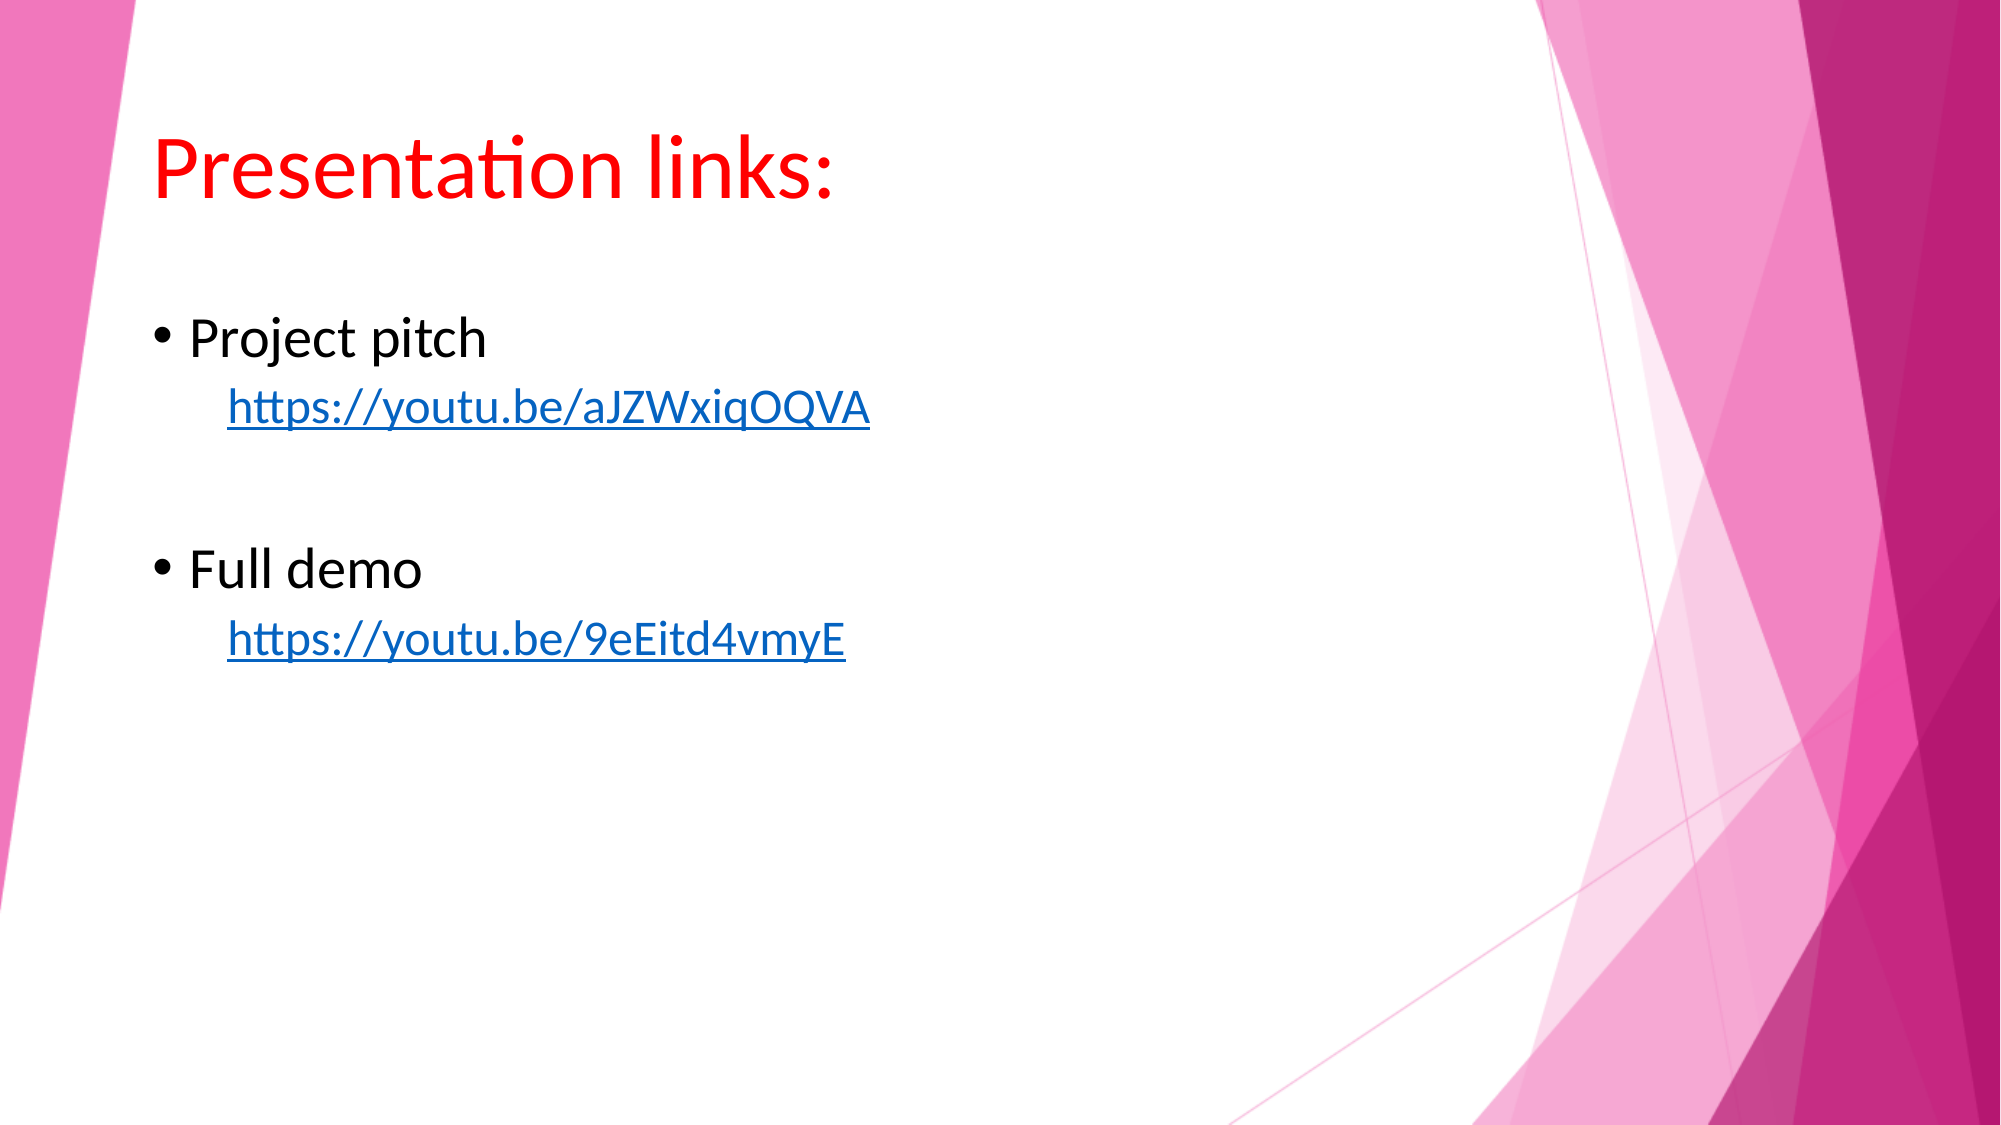

# Presentation links:
Project pitch
https://youtu.be/aJZWxiqOQVA

Full demo
https://youtu.be/9eEitd4vmyE